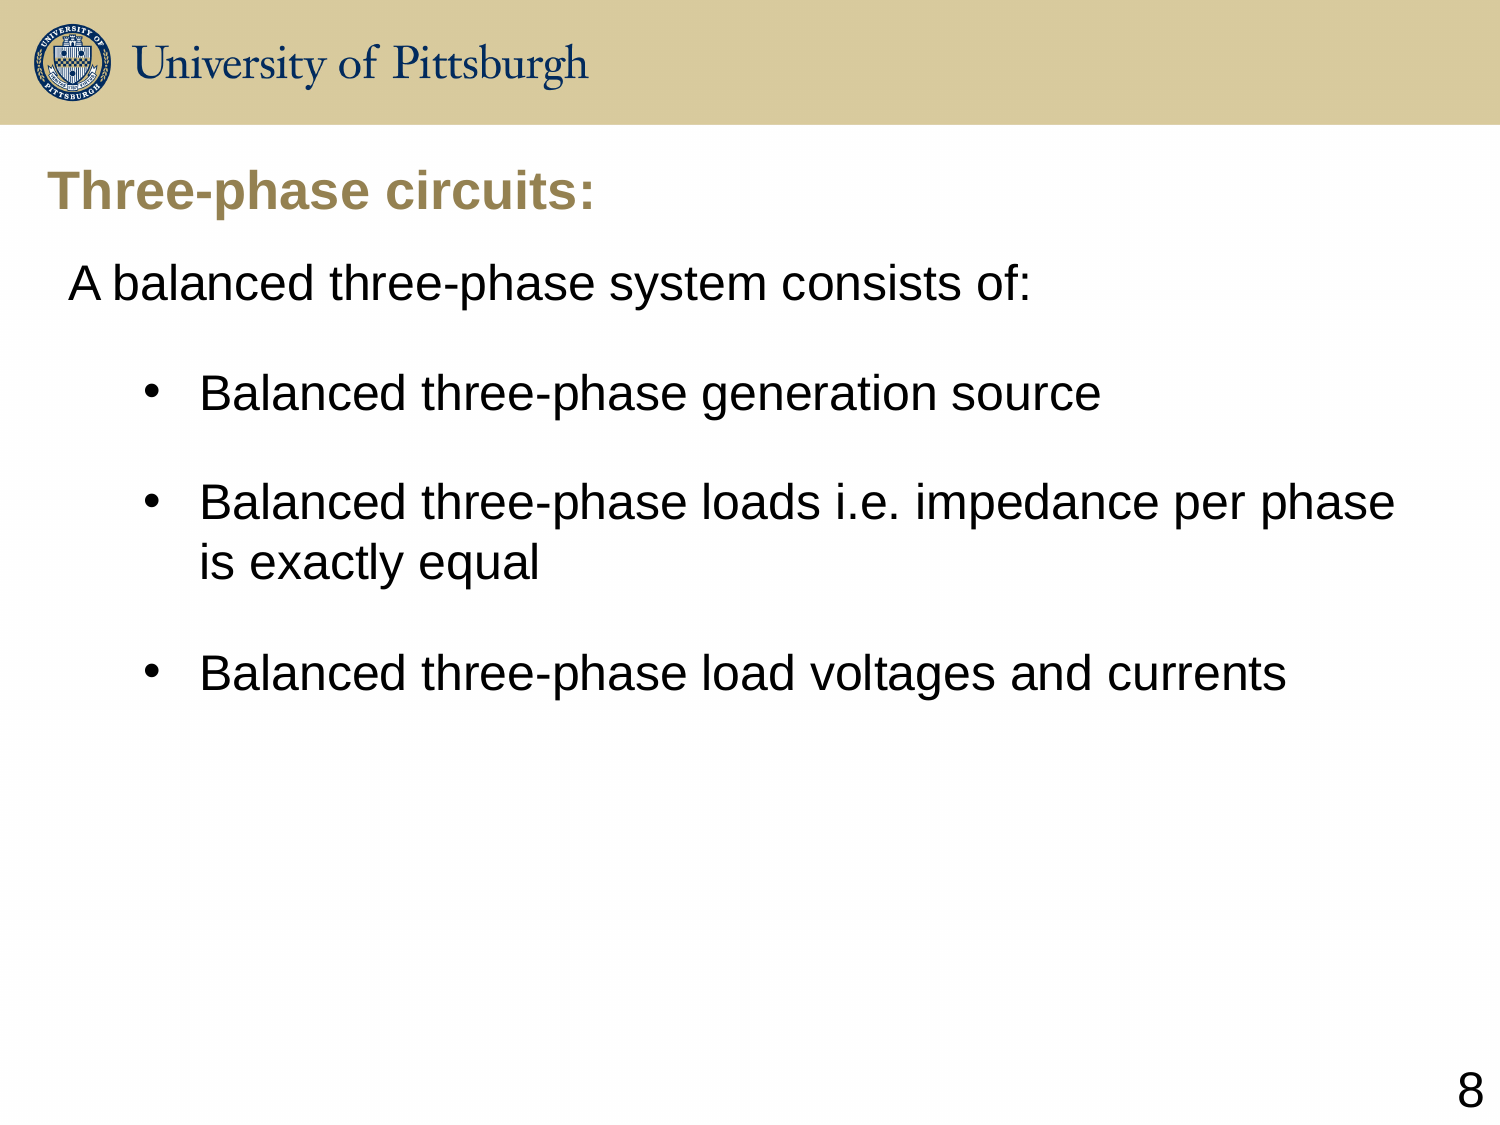

Three-phase circuits:
A balanced three-phase system consists of:
Balanced three-phase generation source
Balanced three-phase loads i.e. impedance per phase is exactly equal
Balanced three-phase load voltages and currents

8